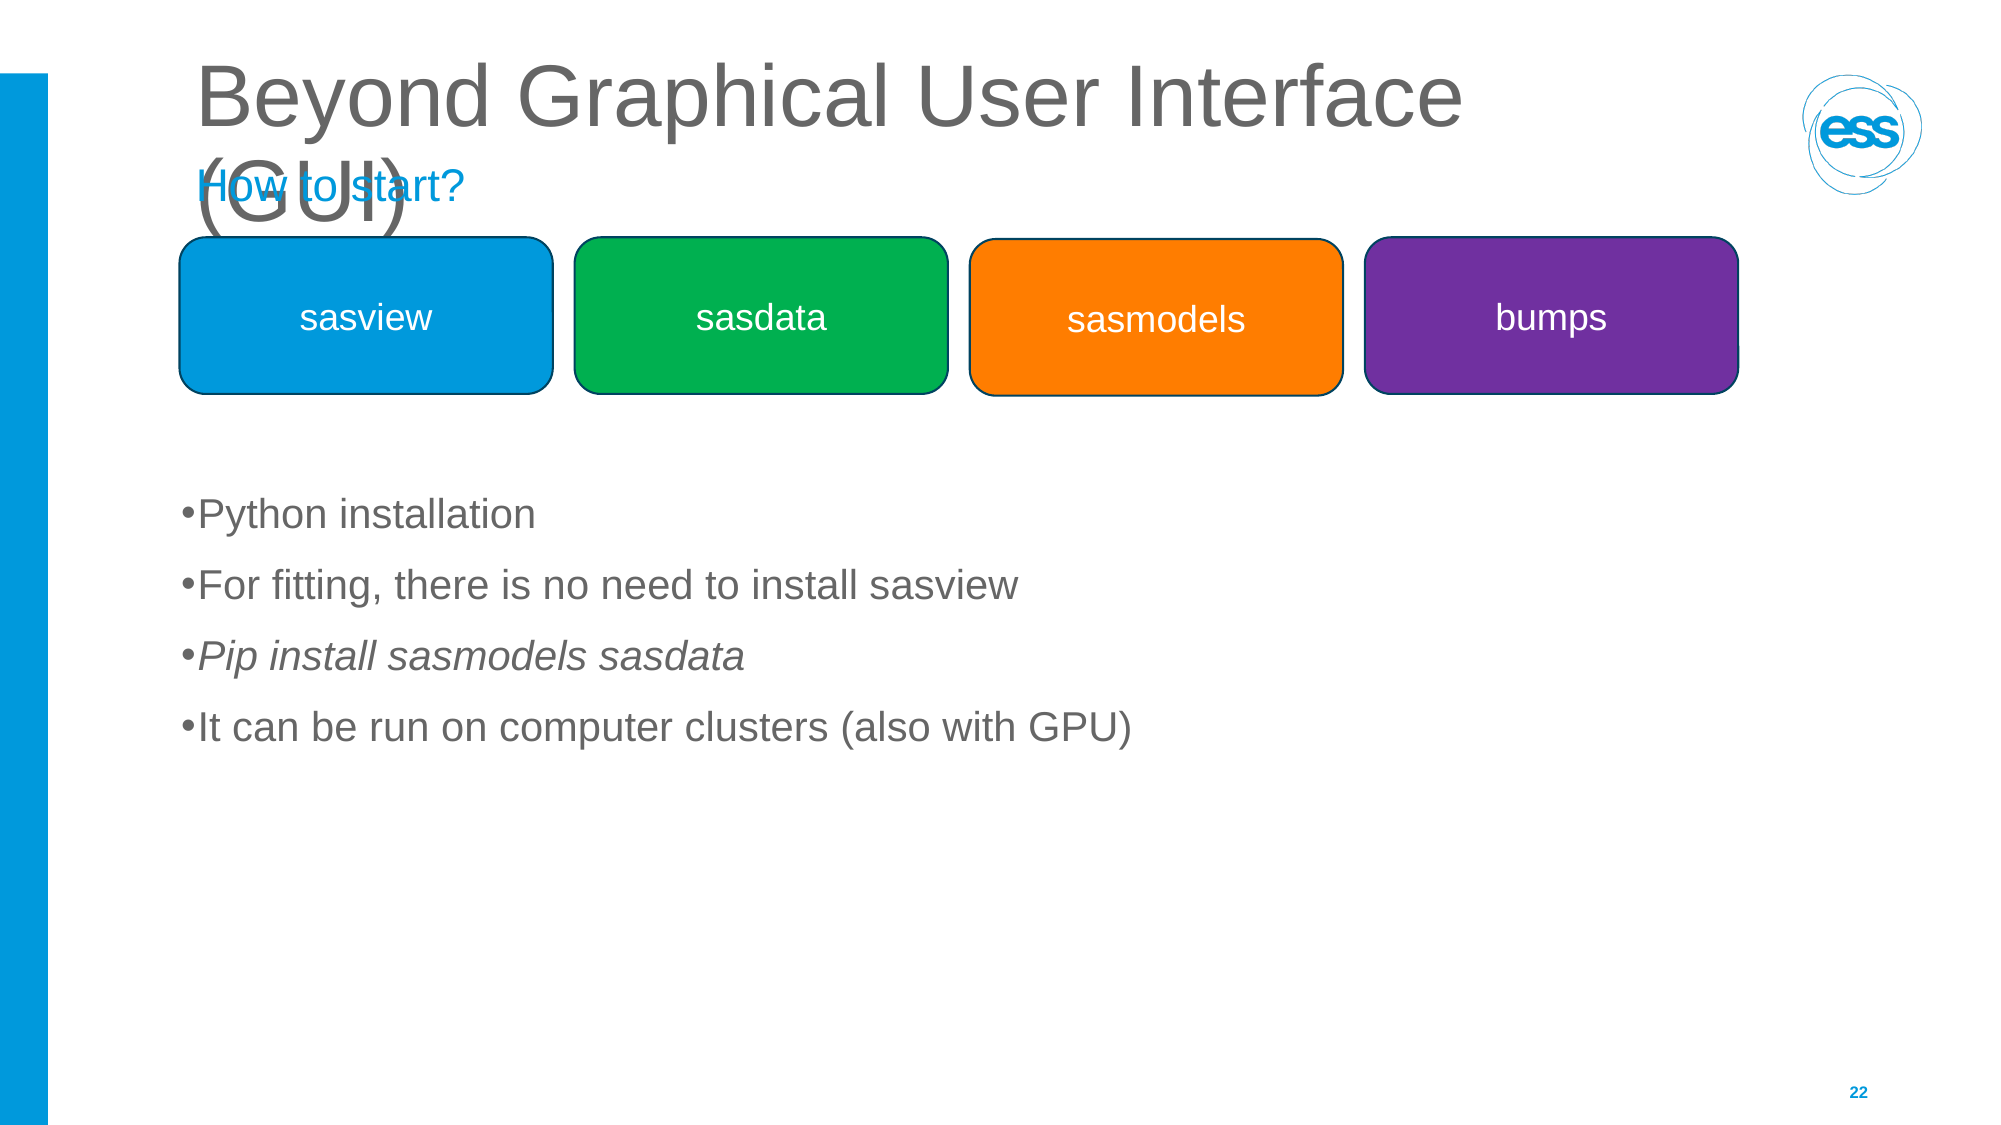

# Beyond Graphical User Interface (GUI)
How to start?
sasview
sasdata
bumps
sasmodels
Python installation
For fitting, there is no need to install sasview
Pip install sasmodels sasdata
It can be run on computer clusters (also with GPU)

22